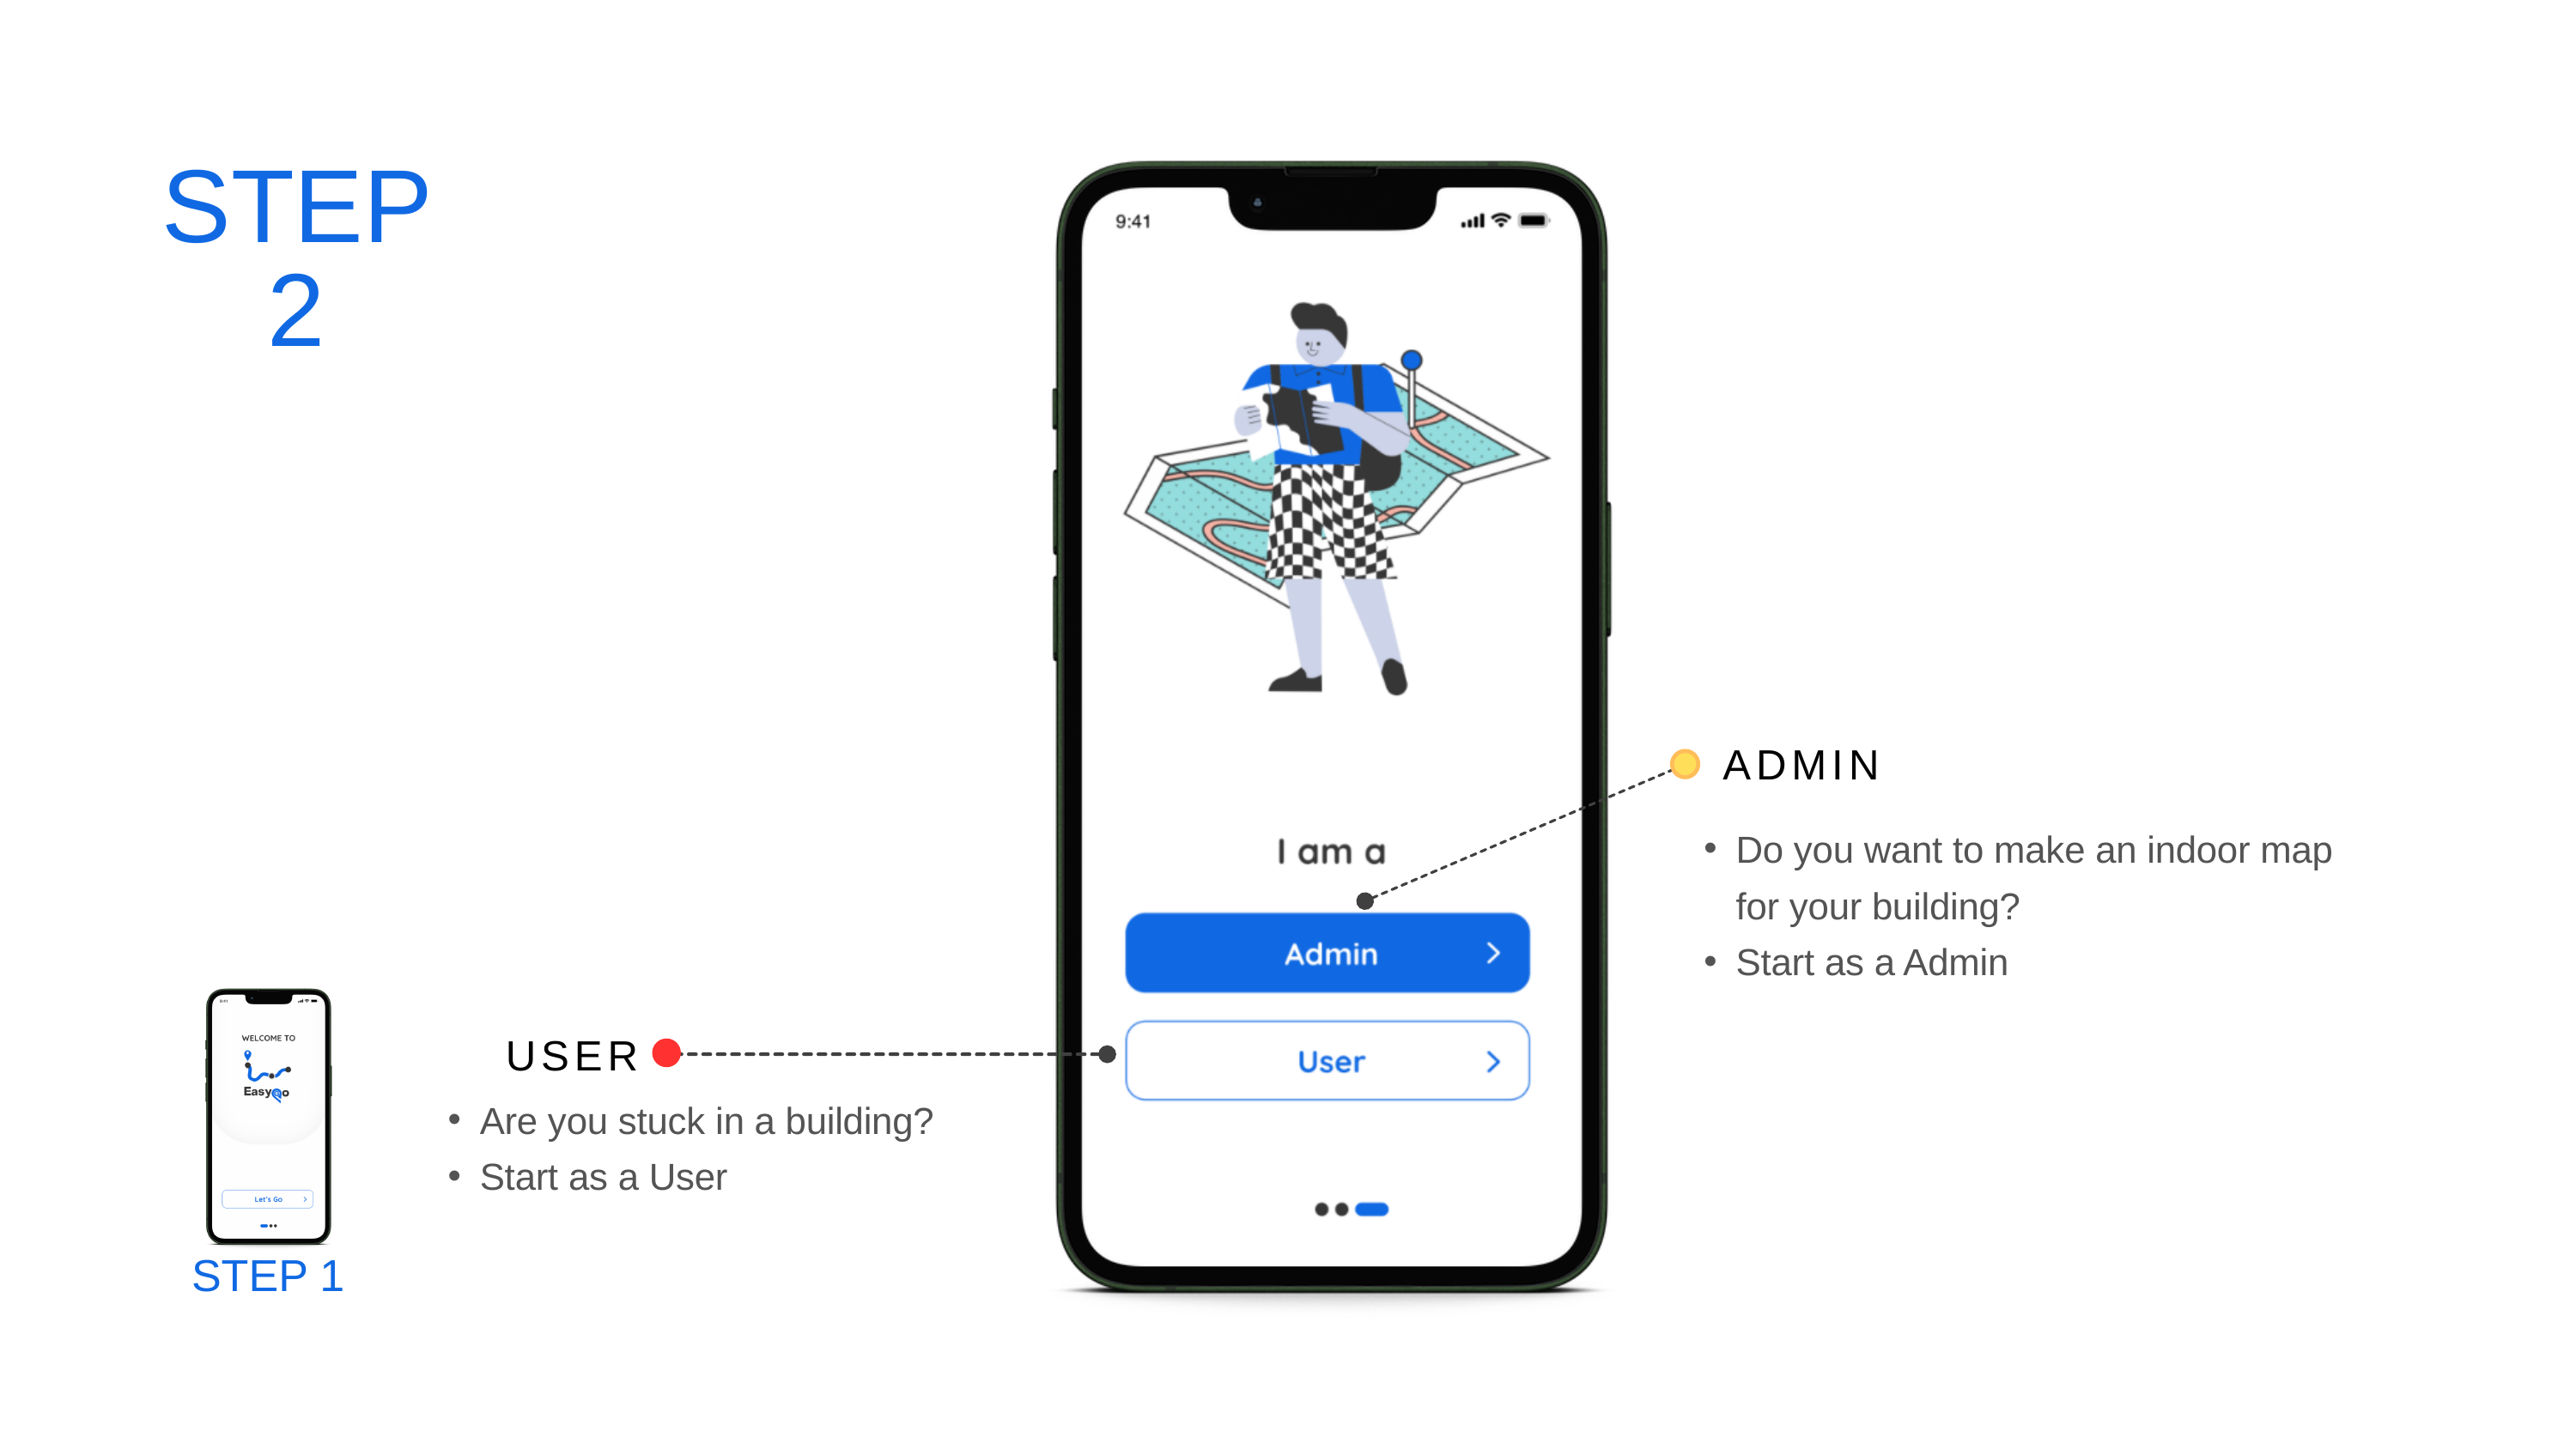

STEP 2
ADMIN

Do you want to make an indoor map for your building?
Start as a Admin

USER

Are you stuck in a building?
Start as a User
STEP 1